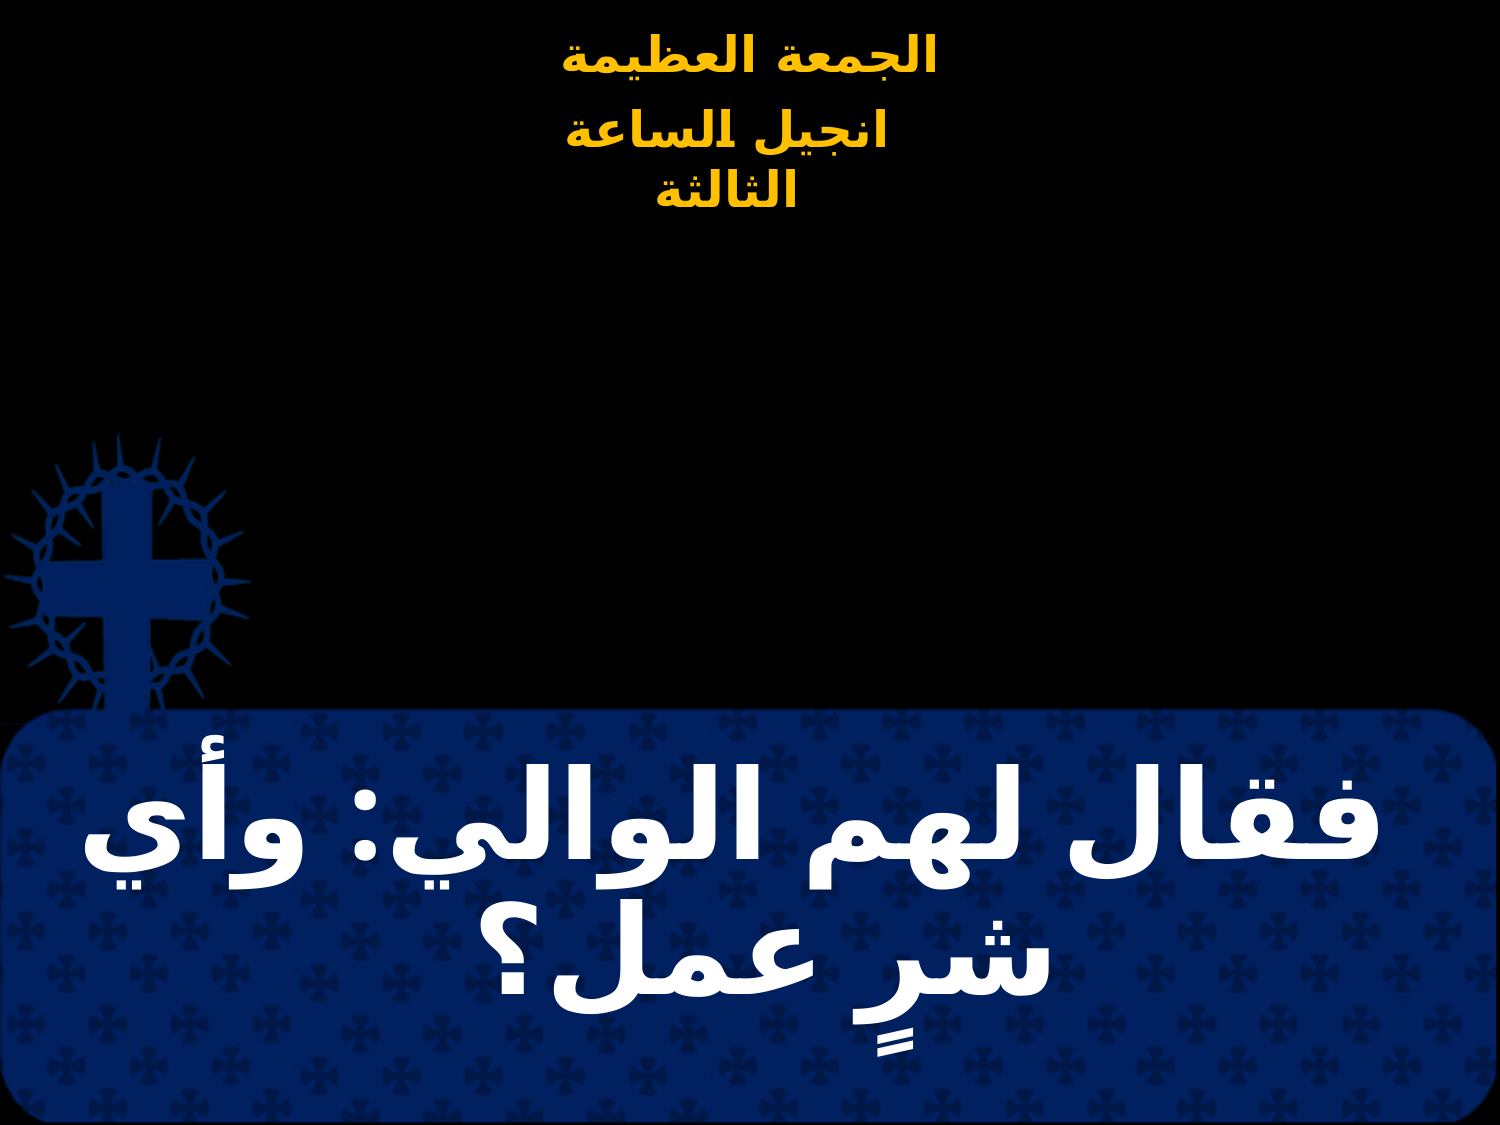

# فقال لهم الوالي: وأي شرٍ عمل؟